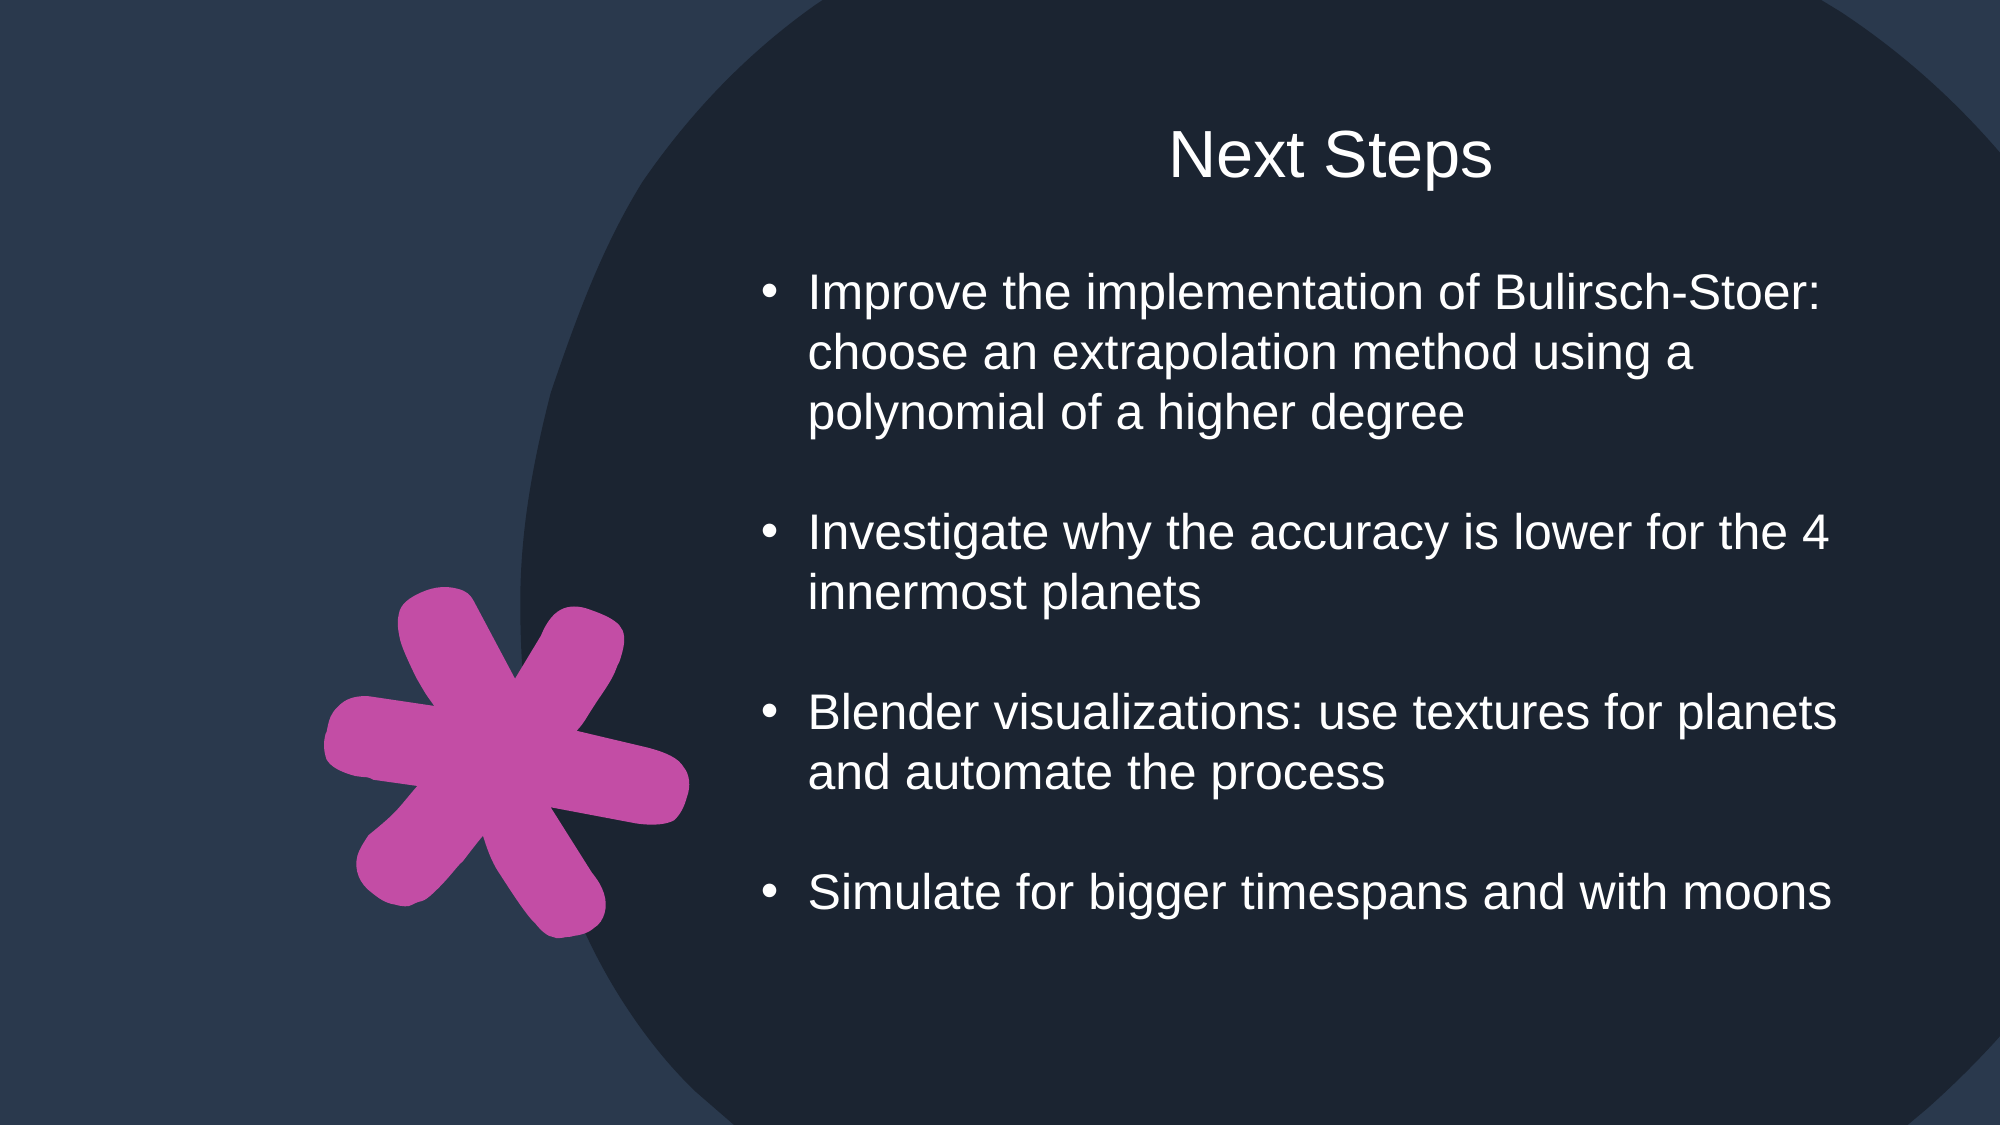

Next Steps
Improve the implementation of Bulirsch-Stoer: choose an extrapolation method using a polynomial of a higher degree

Investigate why the accuracy is lower for the 4 innermost planets

Blender visualizations: use textures for planets and automate the process

Simulate for bigger timespans and with moons